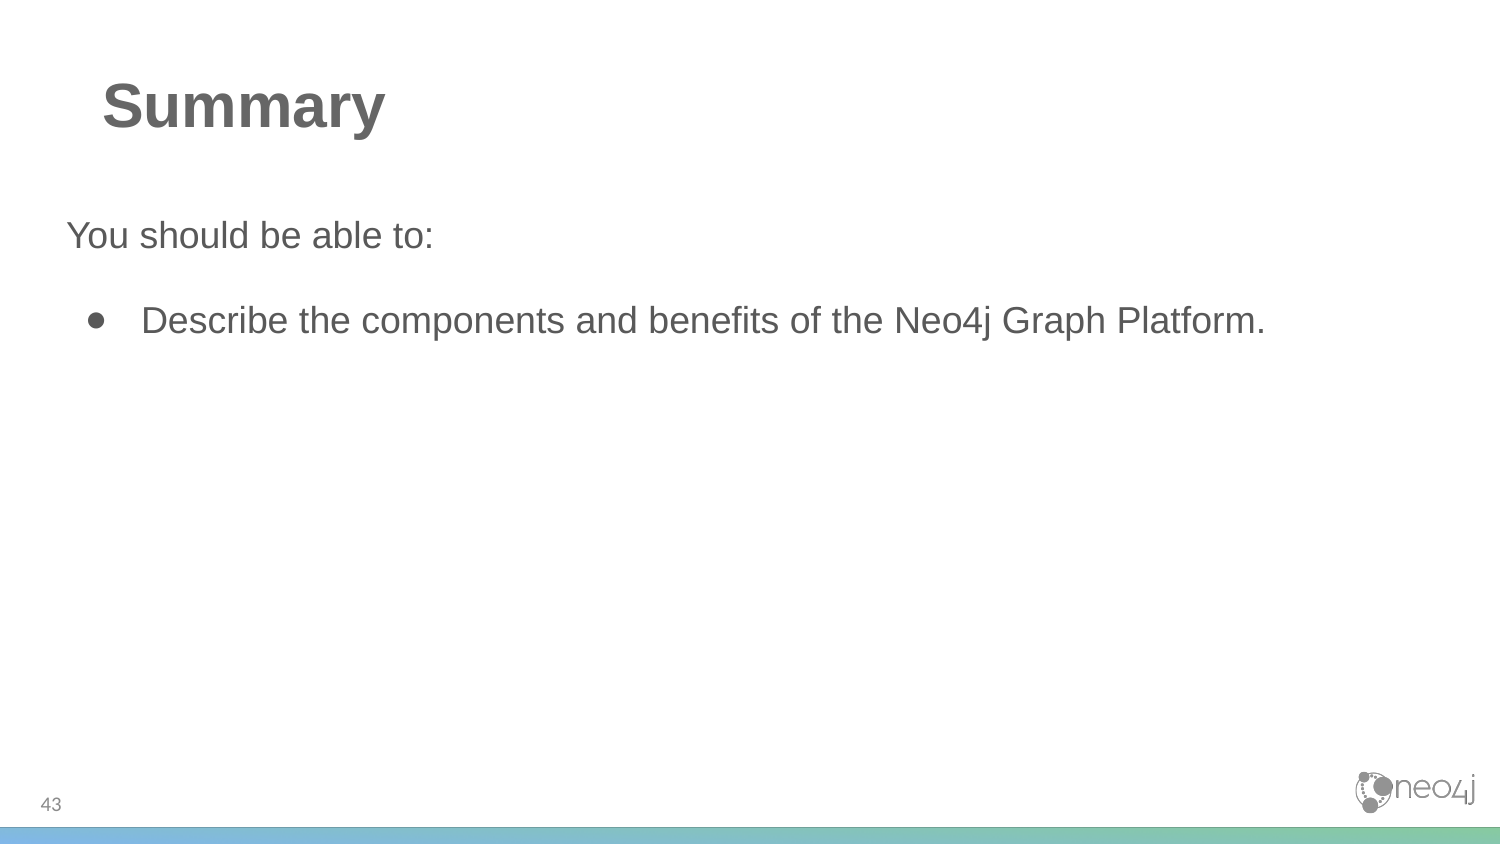

# Summary
You should be able to:
Describe the components and benefits of the Neo4j Graph Platform.

43